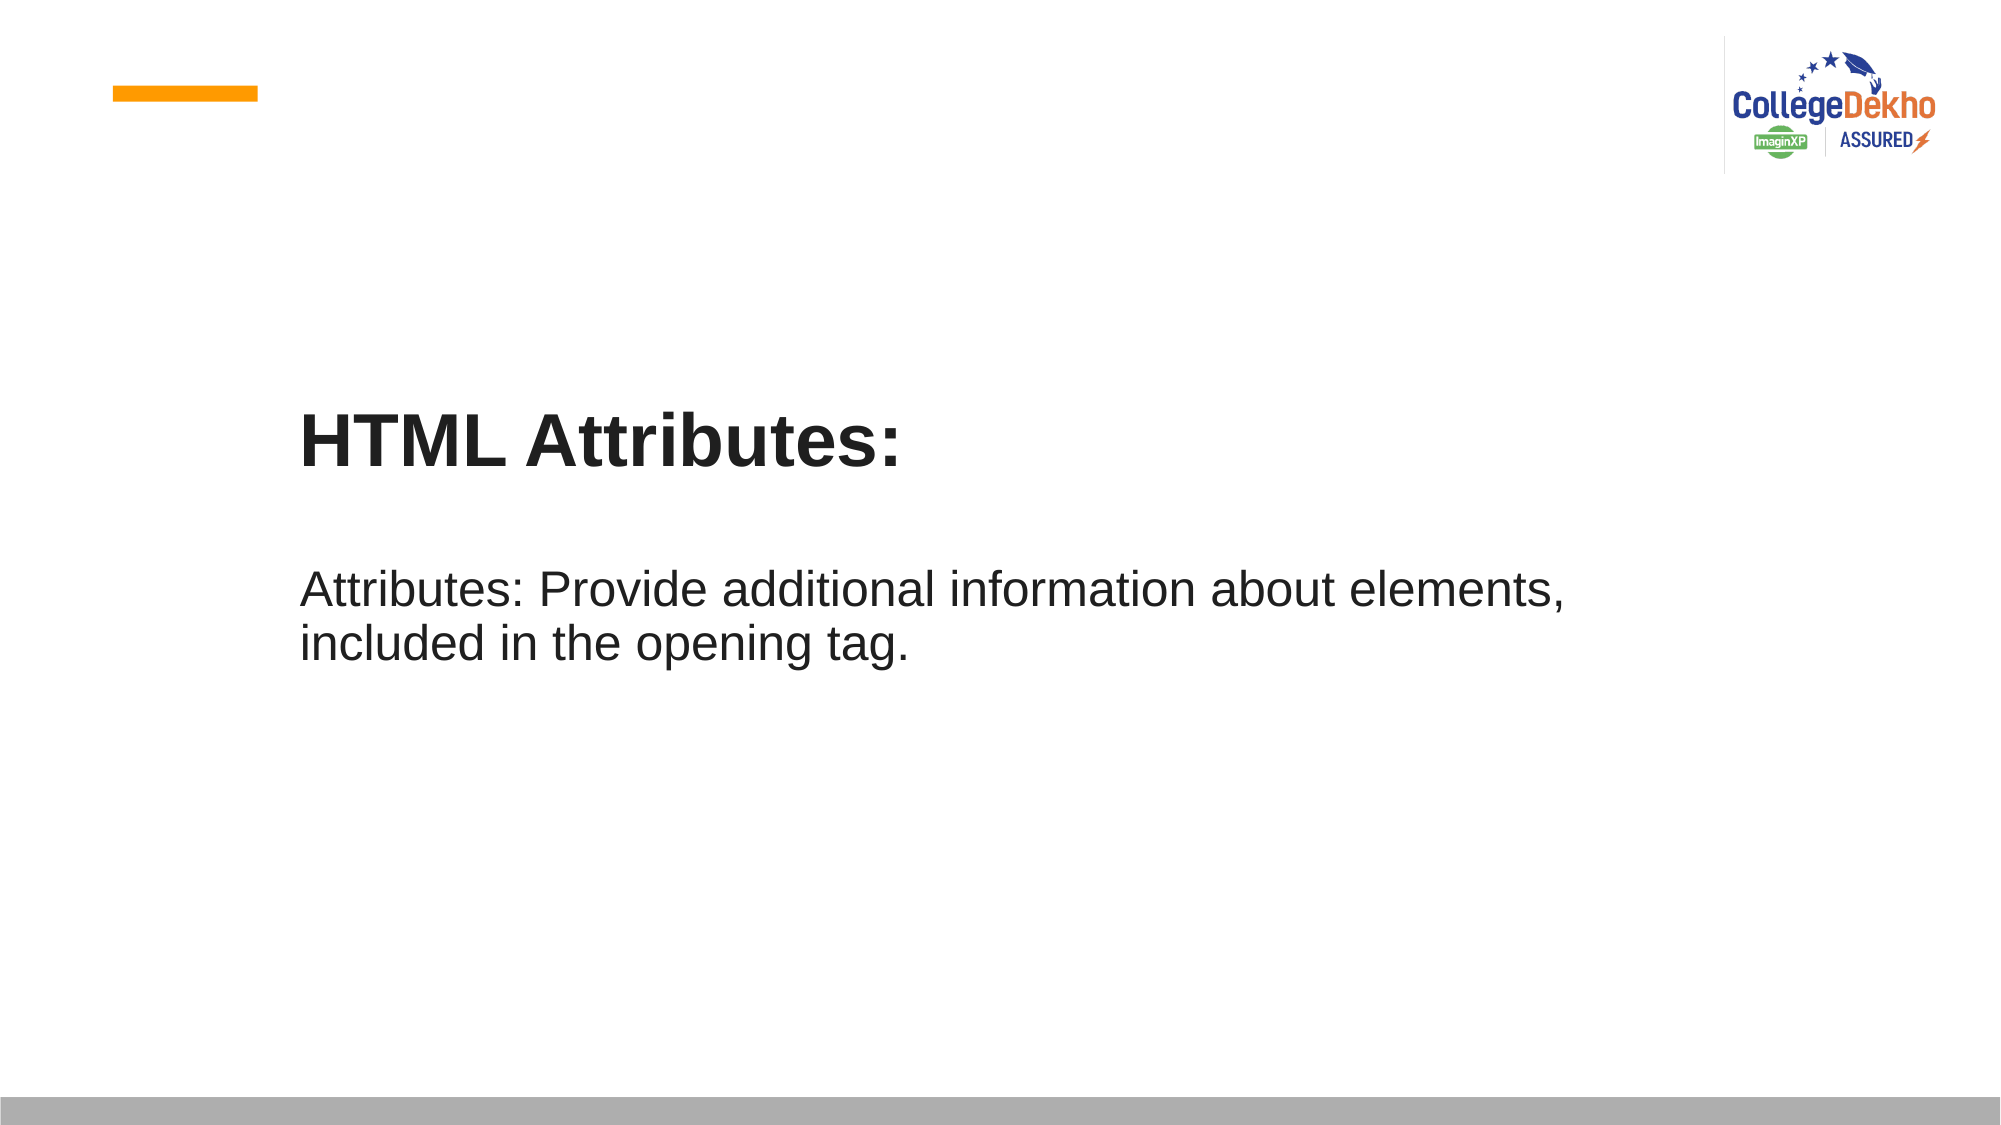

HTML Attributes:

Attributes: Provide additional information about elements, included in the opening tag.